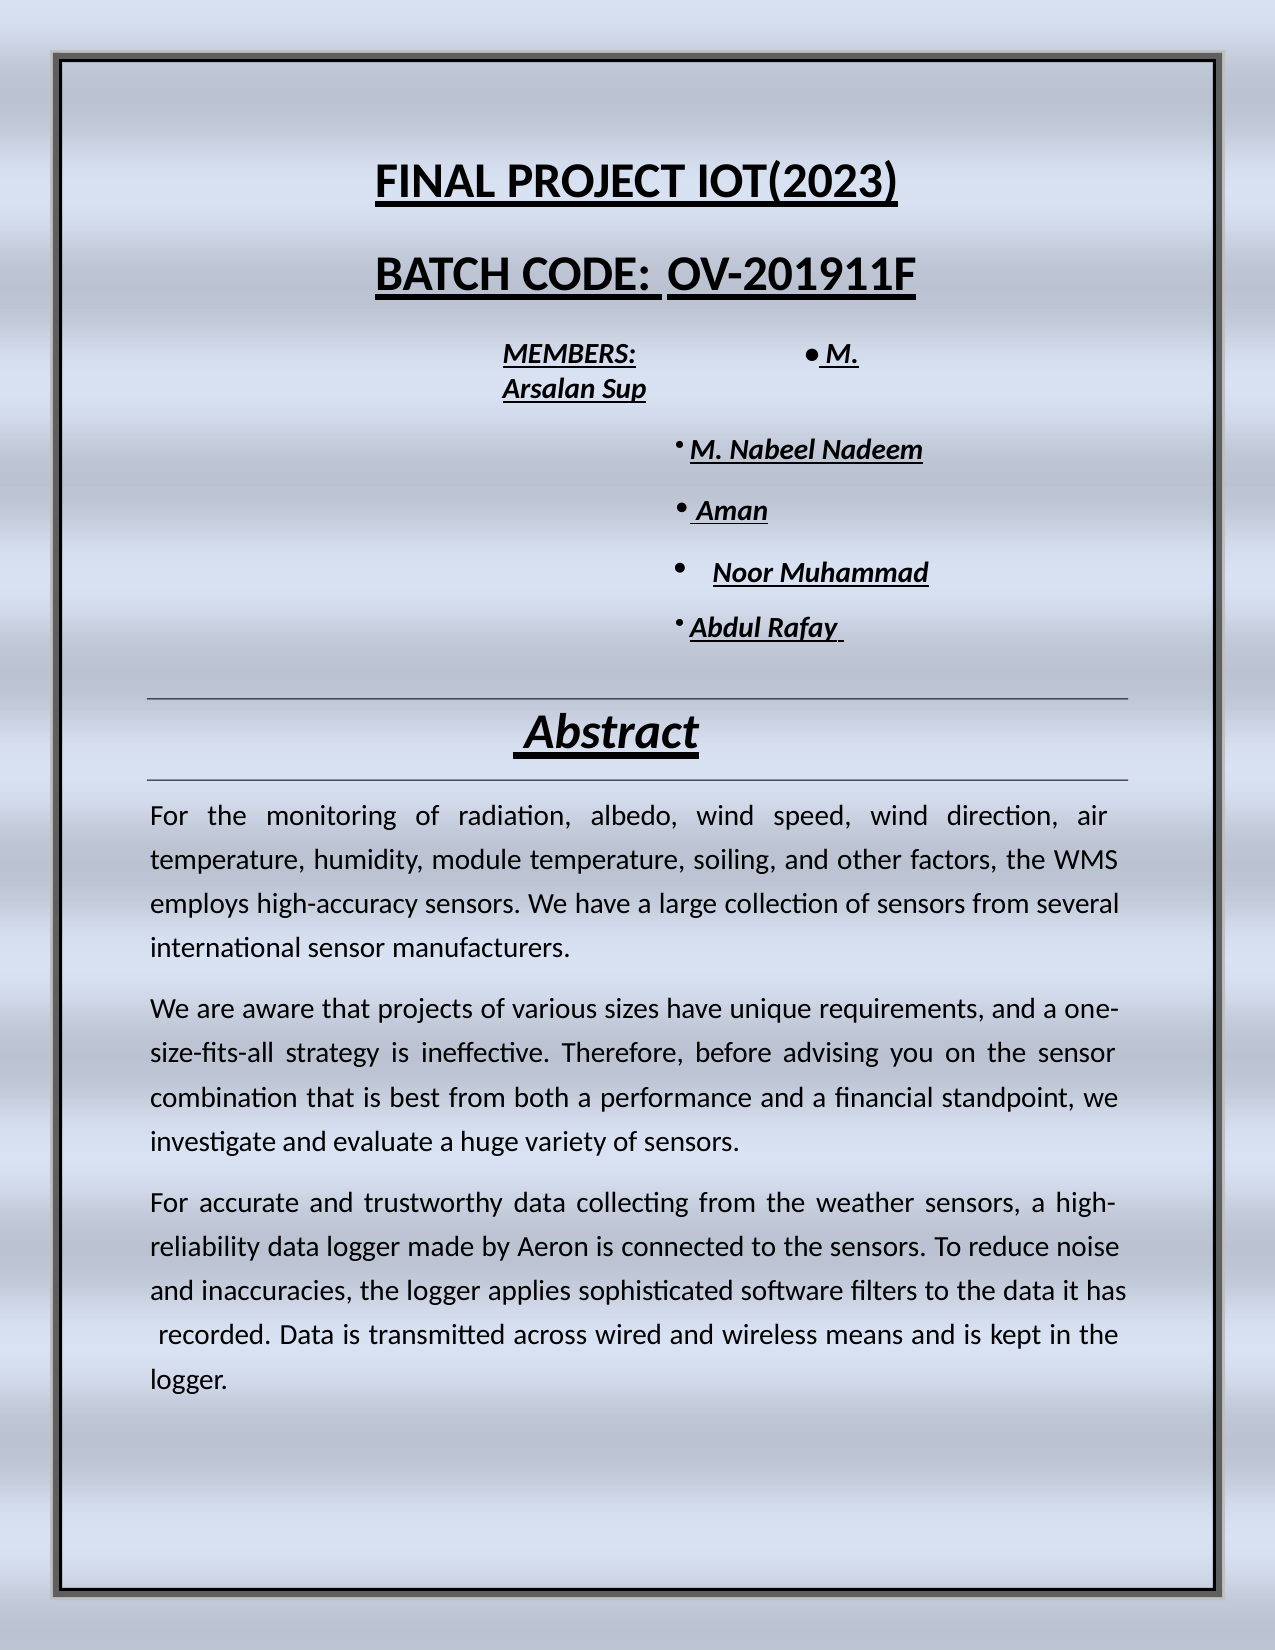

# FINAL PROJECT IOT(2023)
BATCH CODE: OV-201911F
MEMBERS:	• M. Arsalan Sup
M. Nabeel Nadeem

 Aman

Noor Muhammad
Abdul Rafay
 Abstract
For the monitoring of radiation, albedo, wind speed, wind direction, air  temperature, humidity, module temperature, soiling, and other factors, the WMS  employs high-accuracy sensors. We have a large collection of sensors from several  international sensor manufacturers.
We are aware that projects of various sizes have unique requirements, and a one-  size-fits-all strategy is ineffective. Therefore, before advising you on the sensor  combination that is best from both a performance and a financial standpoint, we  investigate and evaluate a huge variety of sensors.
For accurate and trustworthy data collecting from the weather sensors, a high-  reliability data logger made by Aeron is connected to the sensors. To reduce noise  and inaccuracies, the logger applies sophisticated software filters to the data it has  recorded. Data is transmitted across wired and wireless means and is kept in the  logger.